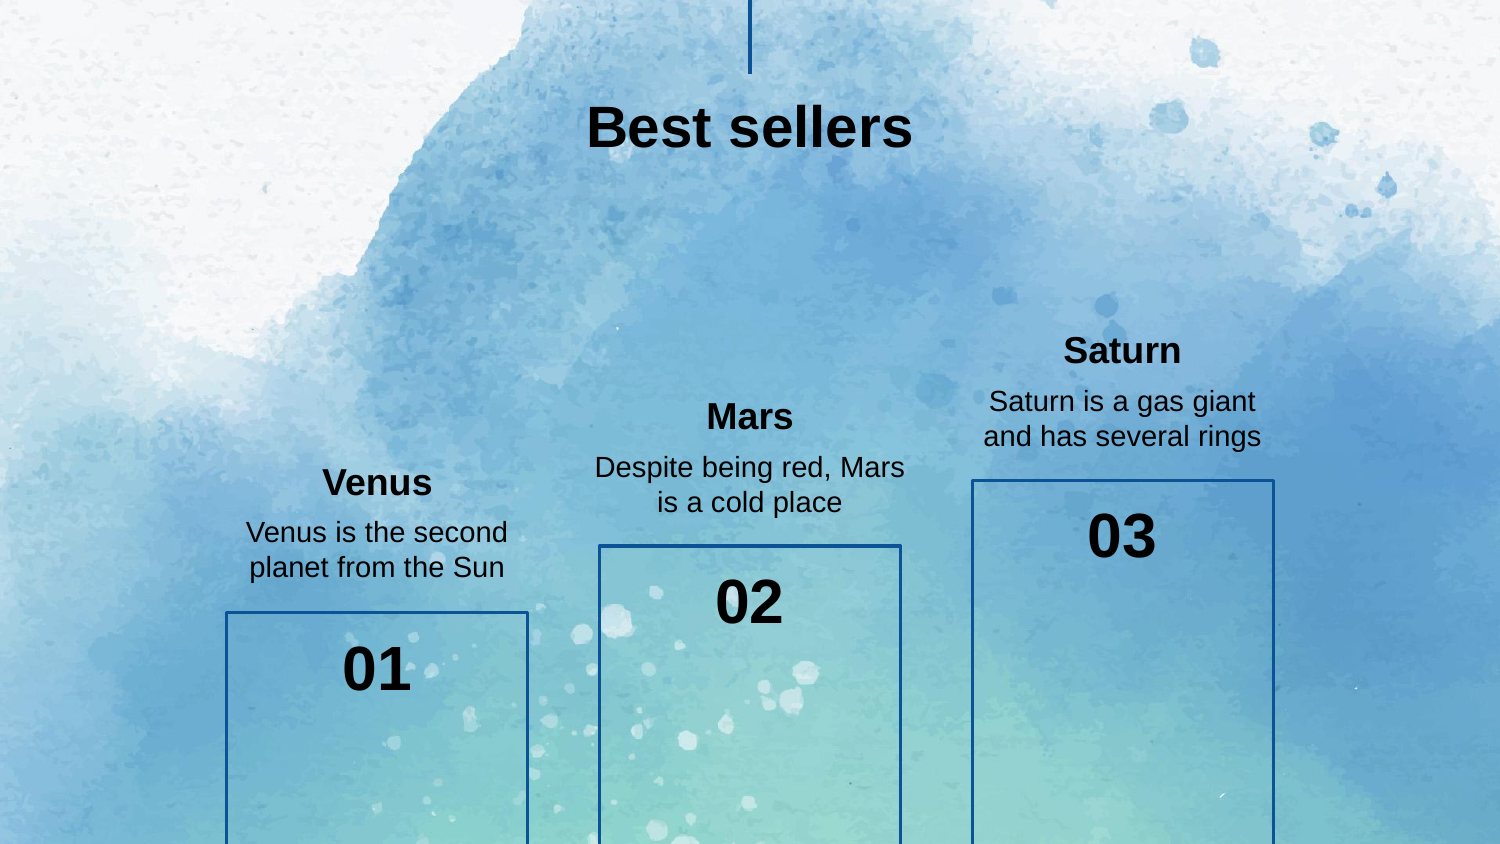

Best sellers
Saturn
Saturn is a gas giant and has several rings
Mars
Despite being red, Mars is a cold place
# Venus
03
Venus is the second planet from the Sun
02
01